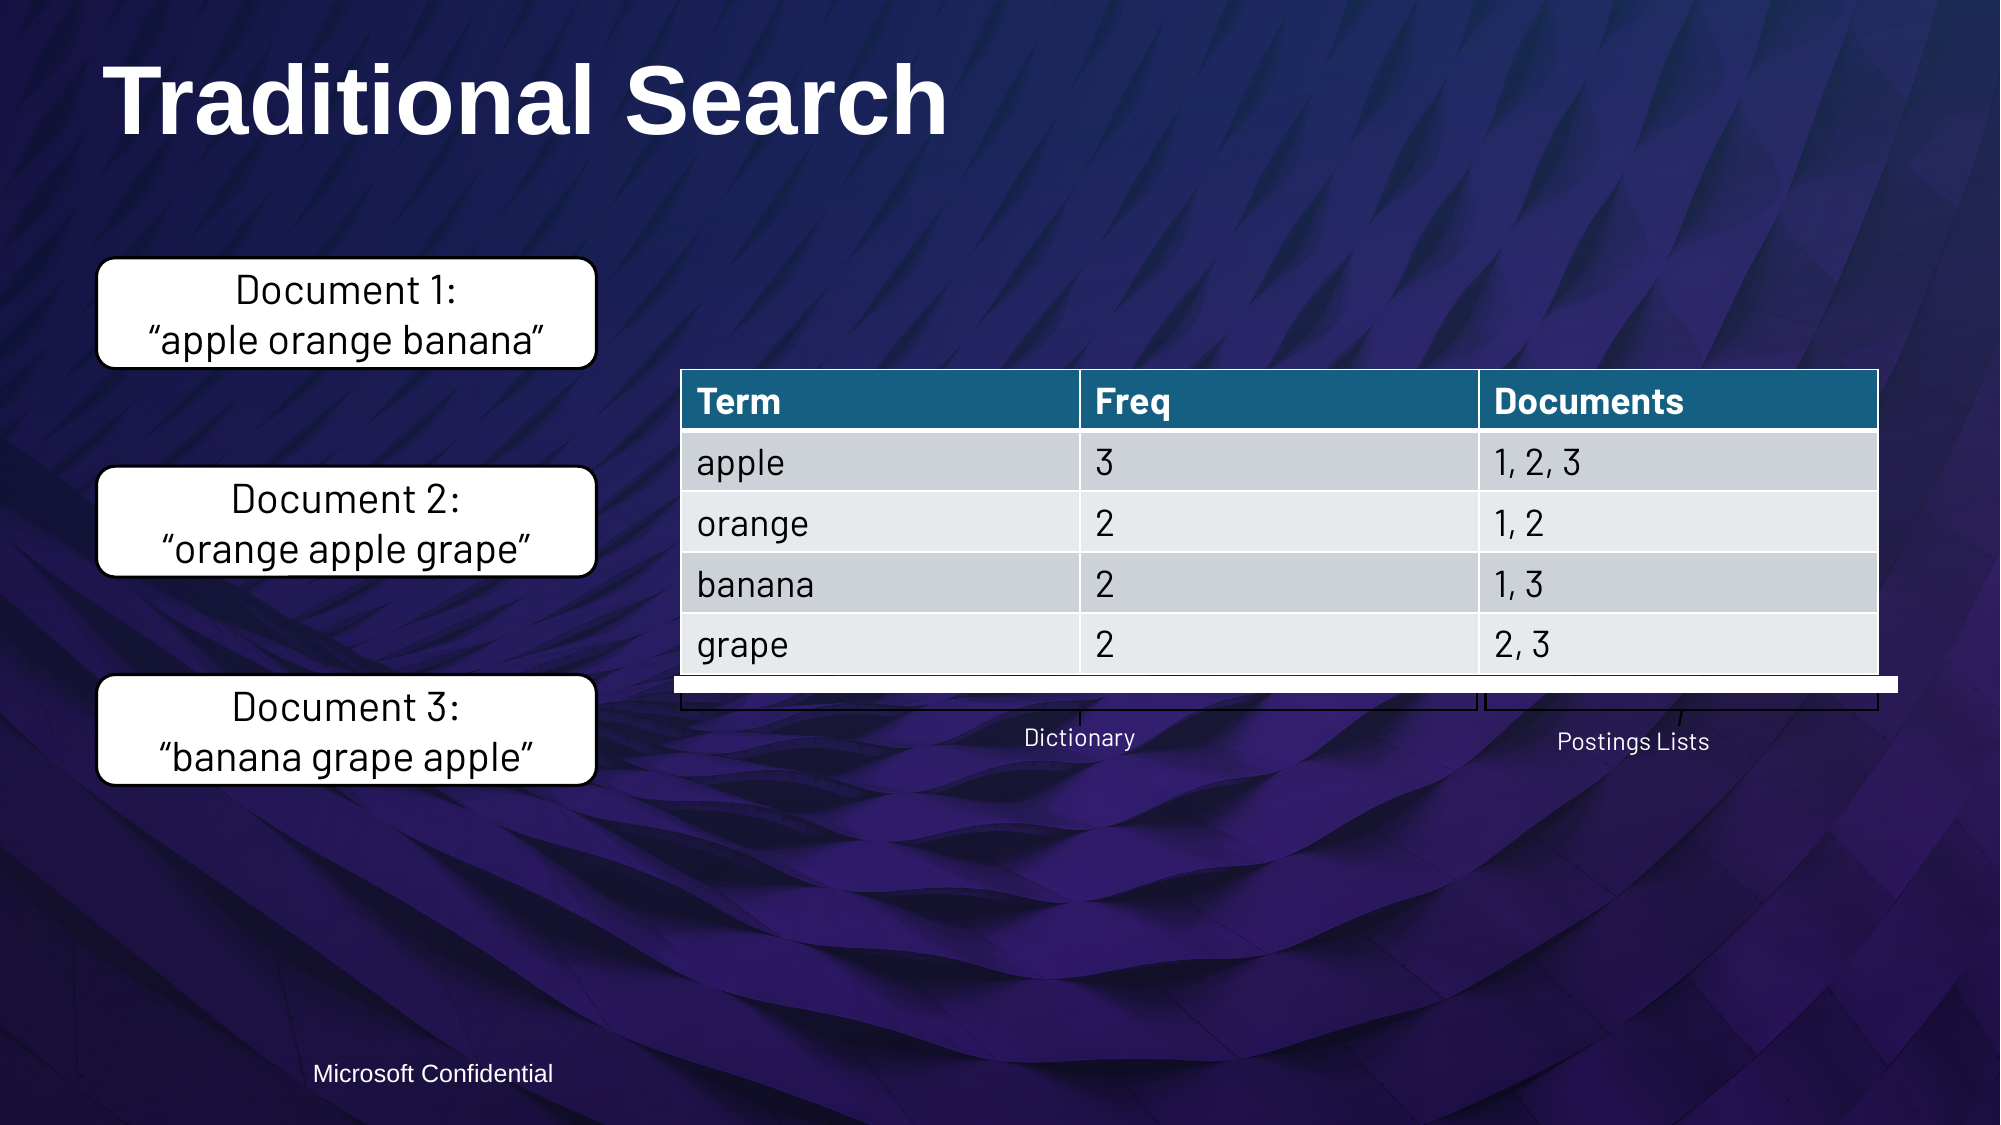

Traditional Search
Document 1:
“apple orange banana”
| Term | Freq | Documents |
| --- | --- | --- |
| apple | 3 | 1, 2, 3 |
| orange | 2 | 1, 2 |
| banana | 2 | 1, 3 |
| grape | 2 | 2, 3 |
Document 2:
“orange apple grape”
Document 3:
“banana grape apple”

Dictionary
Postings Lists
Microsoft Confidential